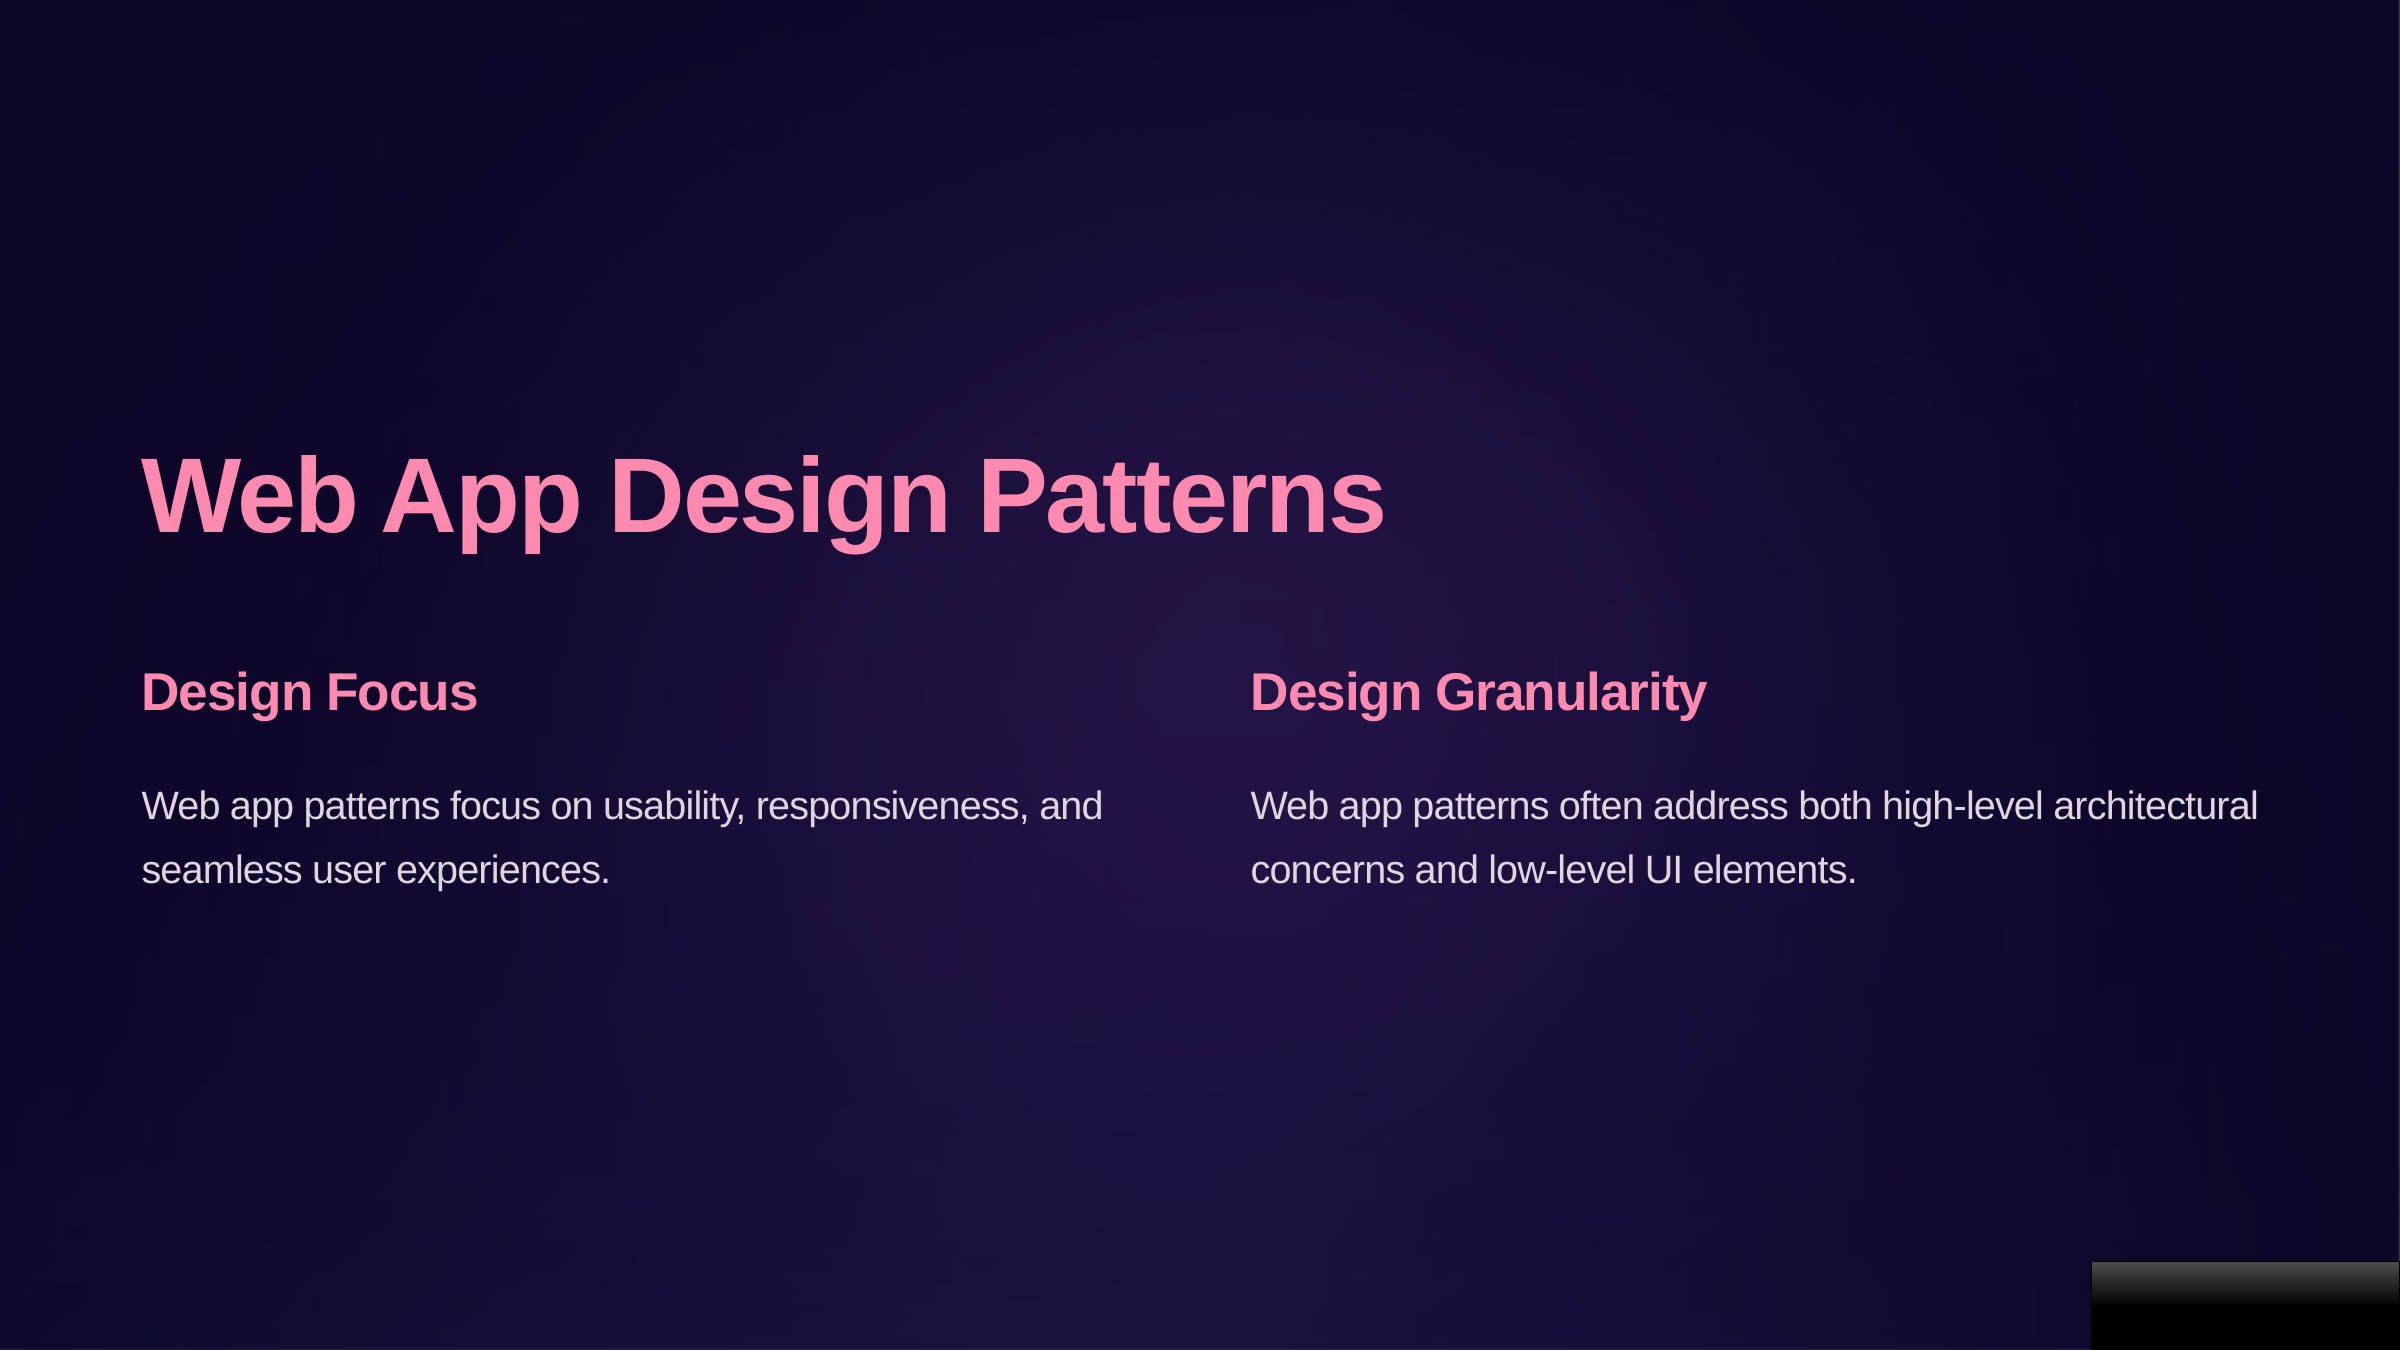

Web App Design Patterns
Design Focus
Design Granularity
Web app patterns focus on usability, responsiveness, and seamless user experiences.
Web app patterns often address both high-level architectural concerns and low-level UI elements.